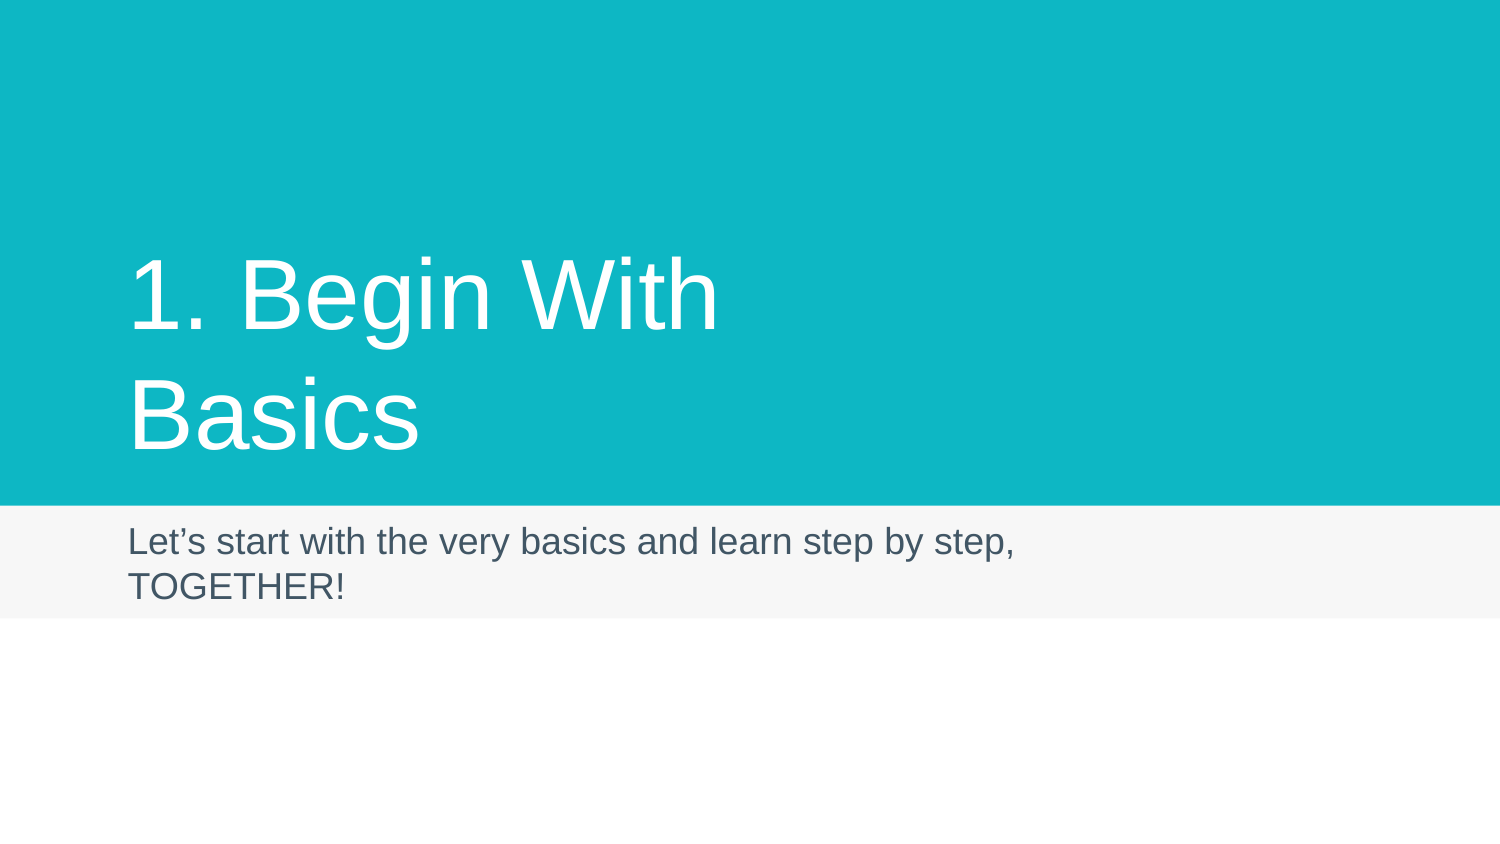

# 1. Begin With Basics
Let’s start with the very basics and learn step by step, TOGETHER!